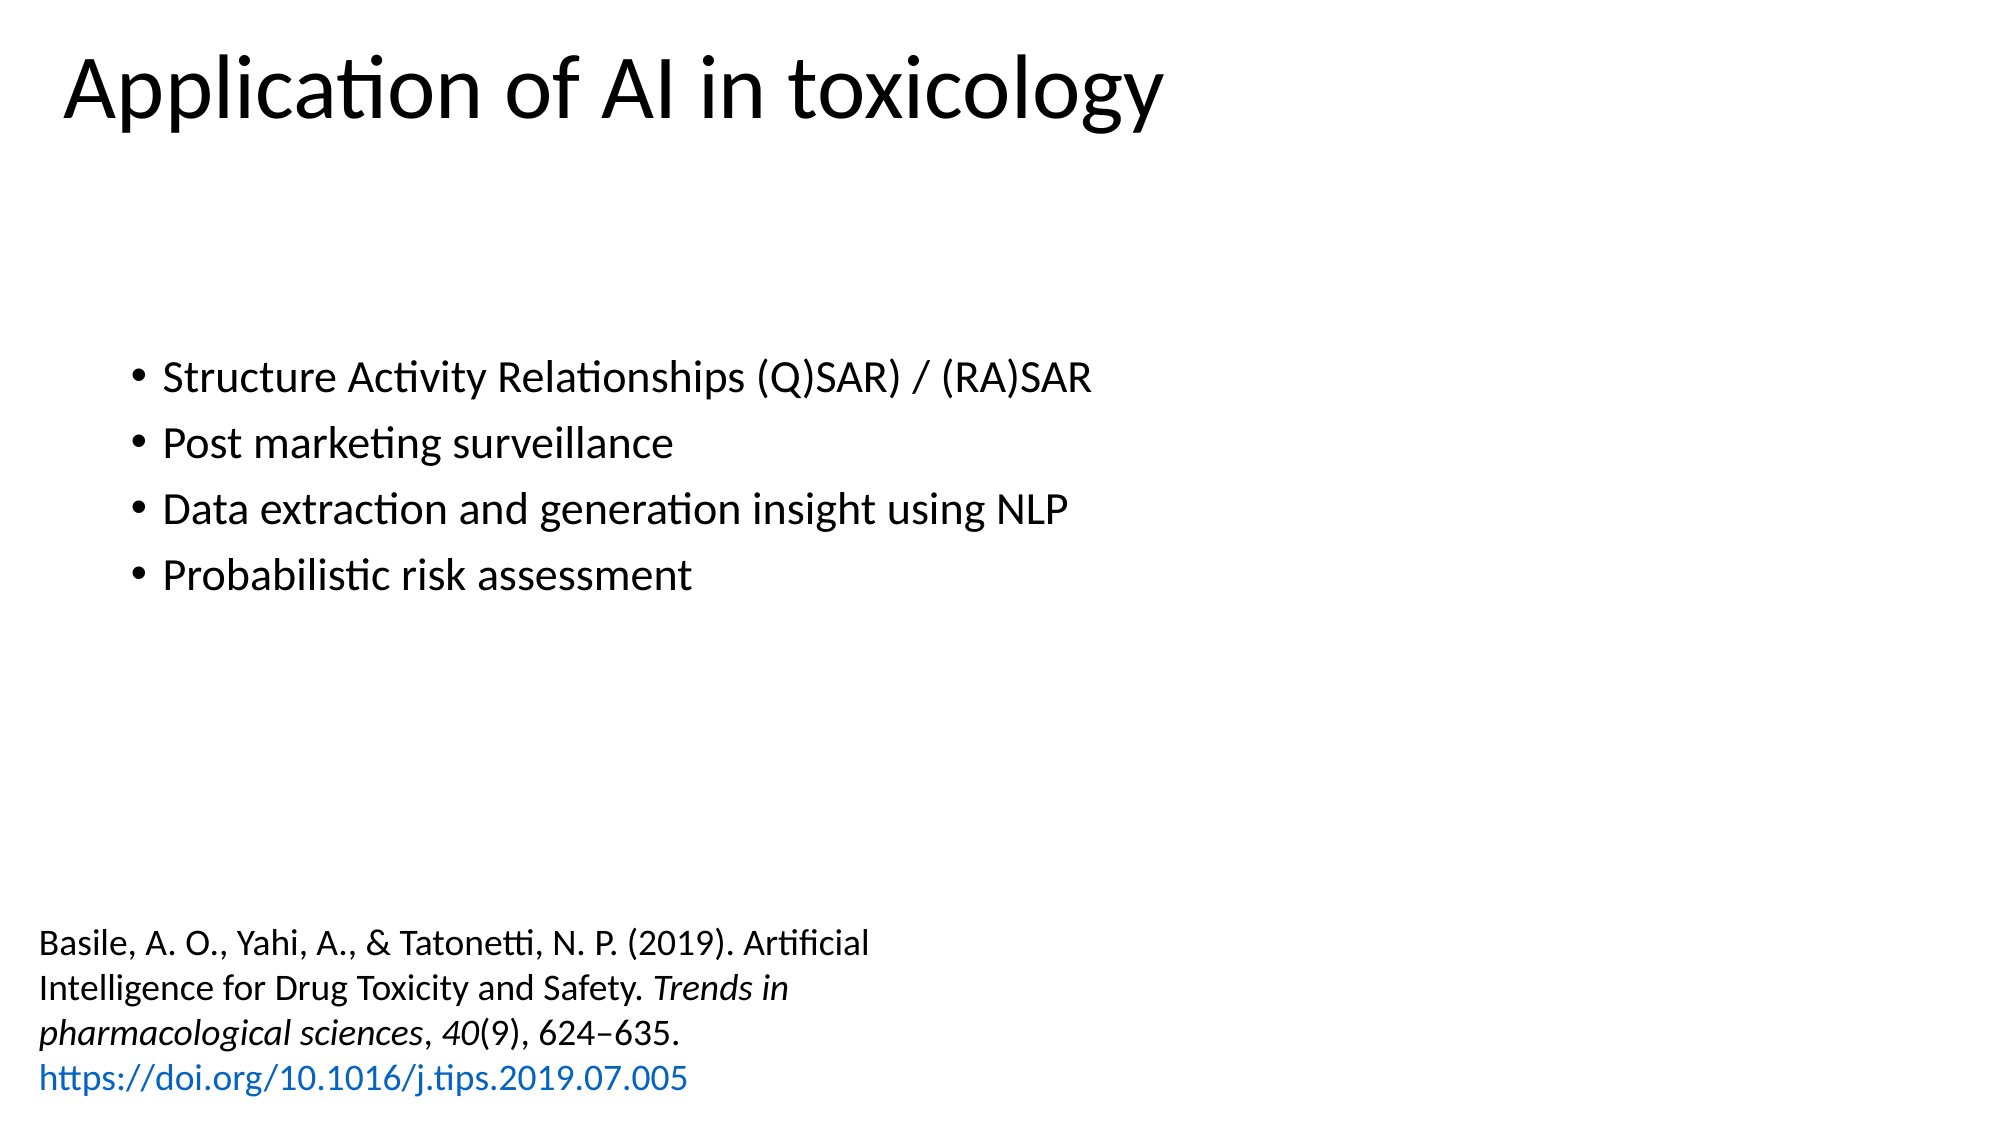

# Application of AI in toxicology
Structure Activity Relationships (Q)SAR) / (RA)SAR
Post marketing surveillance
Data extraction and generation insight using NLP
Probabilistic risk assessment

Basile, A. O., Yahi, A., & Tatonetti, N. P. (2019). Artificial Intelligence for Drug Toxicity and Safety. Trends in pharmacological sciences, 40(9), 624–635. https://doi.org/10.1016/j.tips.2019.07.005